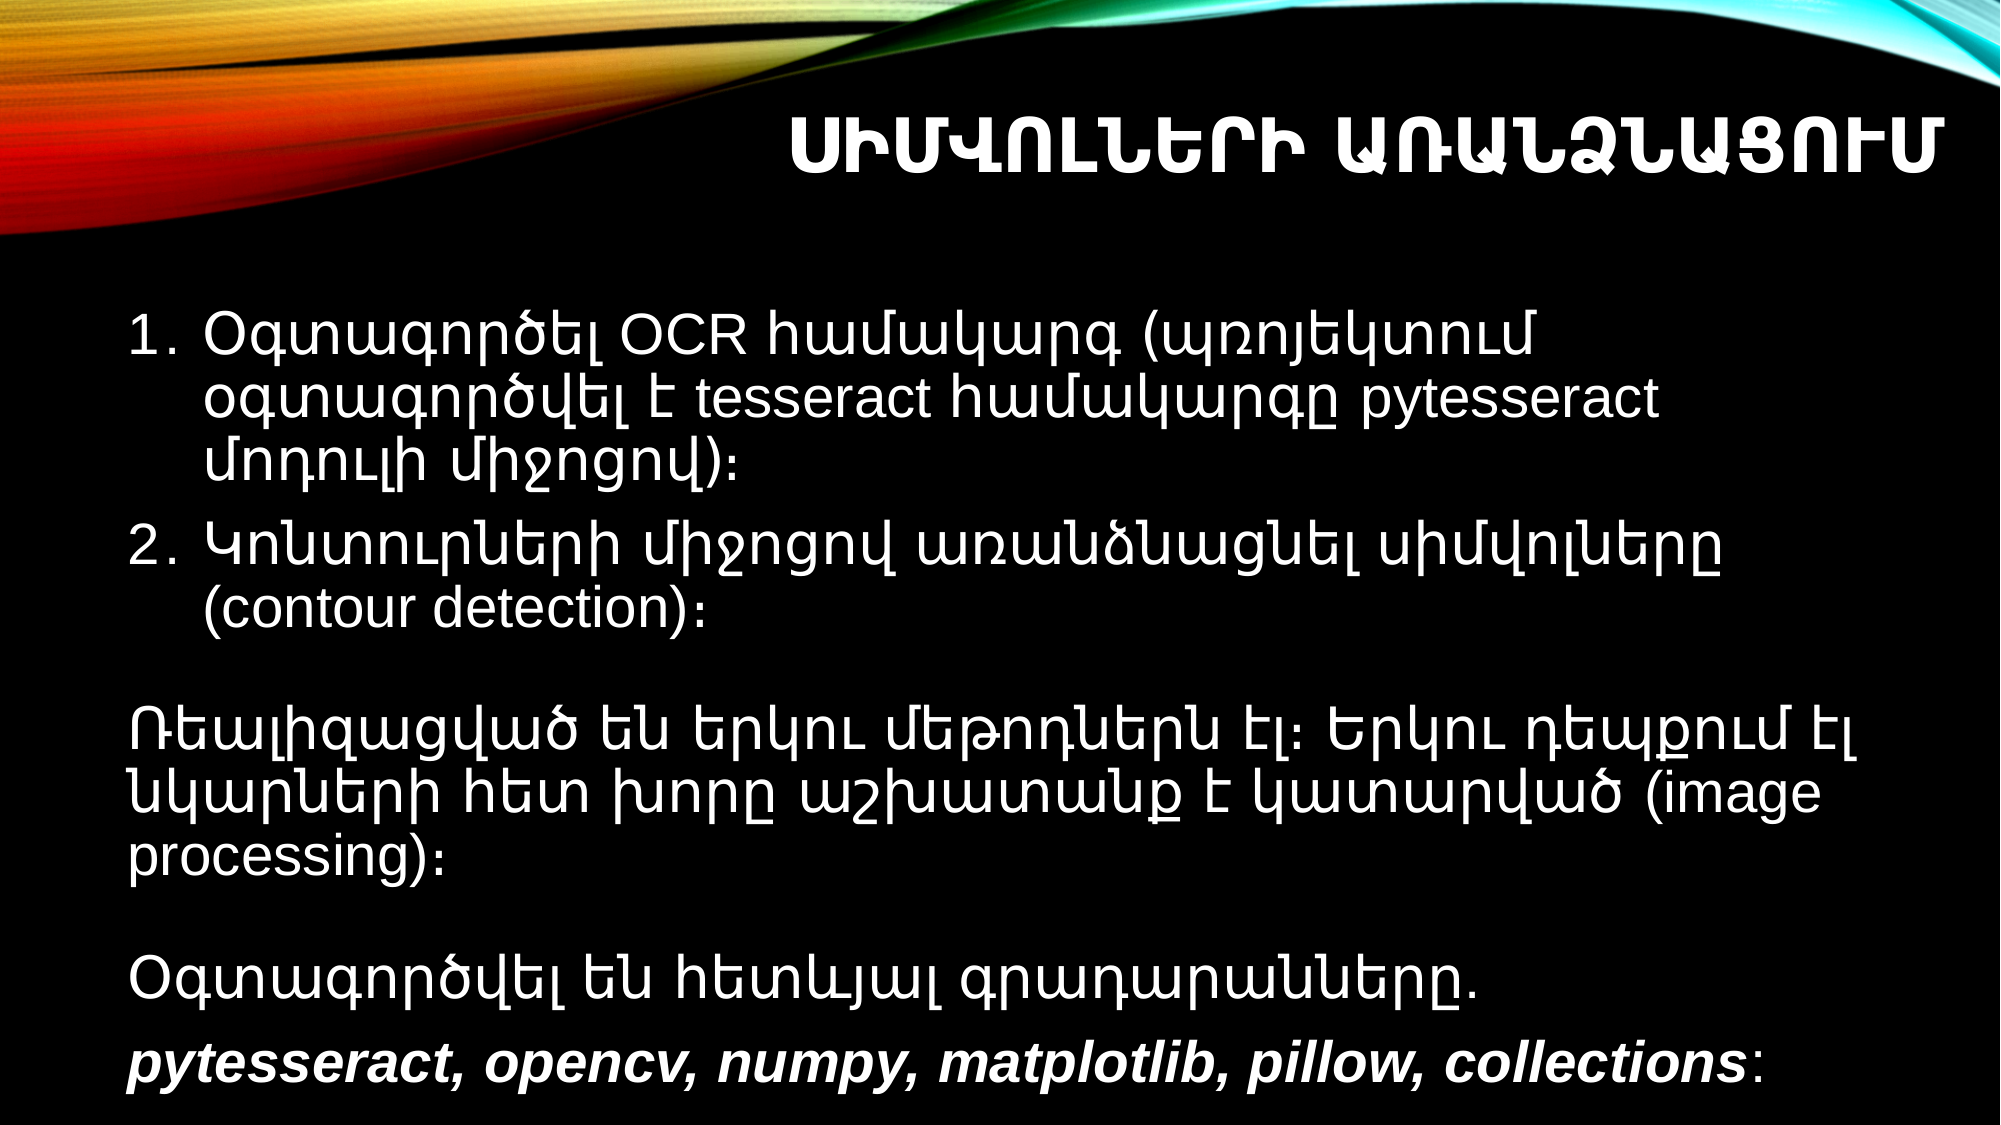

# Սիմվոլների առանձնացում
Օգտագործել OCR համակարգ (պռոյեկտում օգտագործվել է tesseract համակարգը pytesseract մոդուլի միջոցով)։
Կոնտուրների միջոցով առանձնացնել սիմվոլները (contour detection)։

Ռեալիզացված են երկու մեթոդներն էլ։ Երկու դեպքում էլ նկարների հետ խորը աշխատանք է կատարված (image processing)։

Օգտագործվել են հետևյալ գրադարանները.
pytesseract, opencv, numpy, matplotlib, pillow, collections: